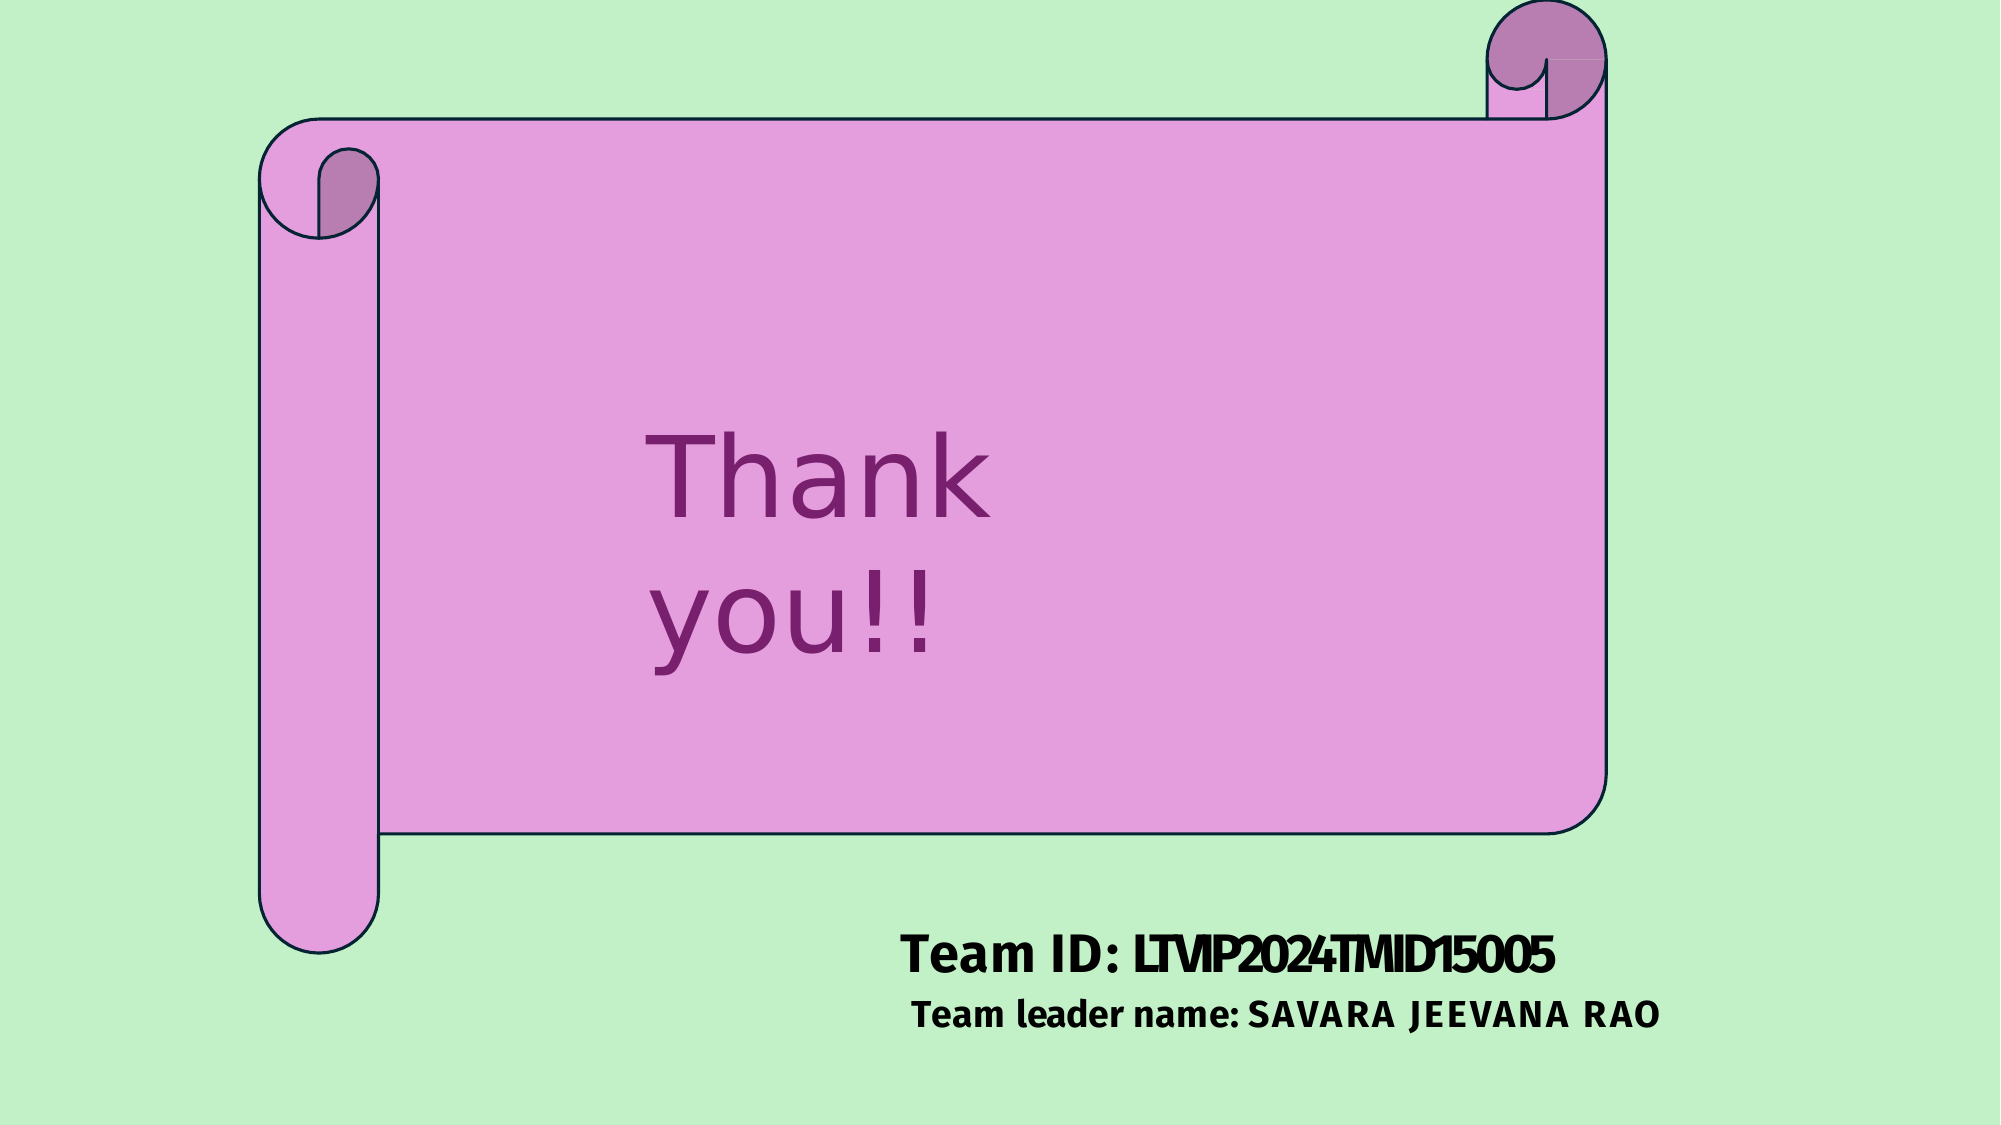

# Thank you!!
Team ID: LTVIP2024TMID15005
Team leader name: SAVARA JEEVANA RAO